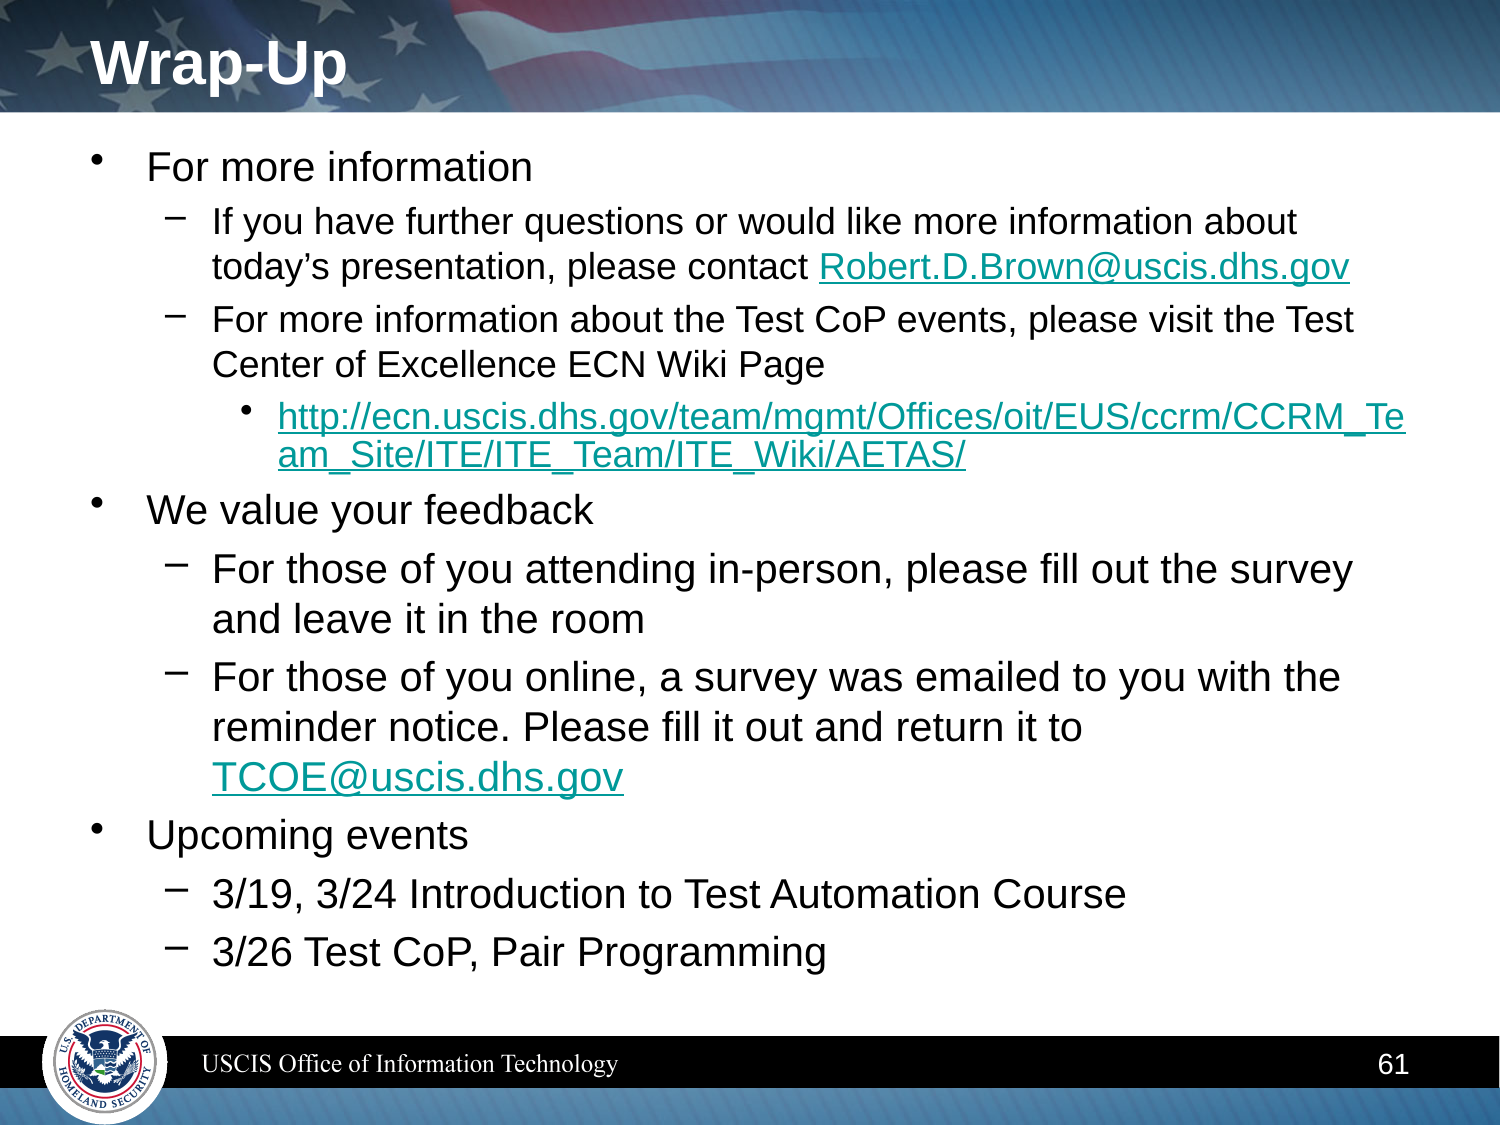

# Wrap-Up
For more information
If you have further questions or would like more information about today’s presentation, please contact Robert.D.Brown@uscis.dhs.gov
For more information about the Test CoP events, please visit the Test Center of Excellence ECN Wiki Page
http://ecn.uscis.dhs.gov/team/mgmt/Offices/oit/EUS/ccrm/CCRM_Team_Site/ITE/ITE_Team/ITE_Wiki/AETAS/
We value your feedback
For those of you attending in-person, please fill out the survey and leave it in the room
For those of you online, a survey was emailed to you with the reminder notice. Please fill it out and return it to TCOE@uscis.dhs.gov
Upcoming events
3/19, 3/24 Introduction to Test Automation Course
3/26 Test CoP, Pair Programming

61